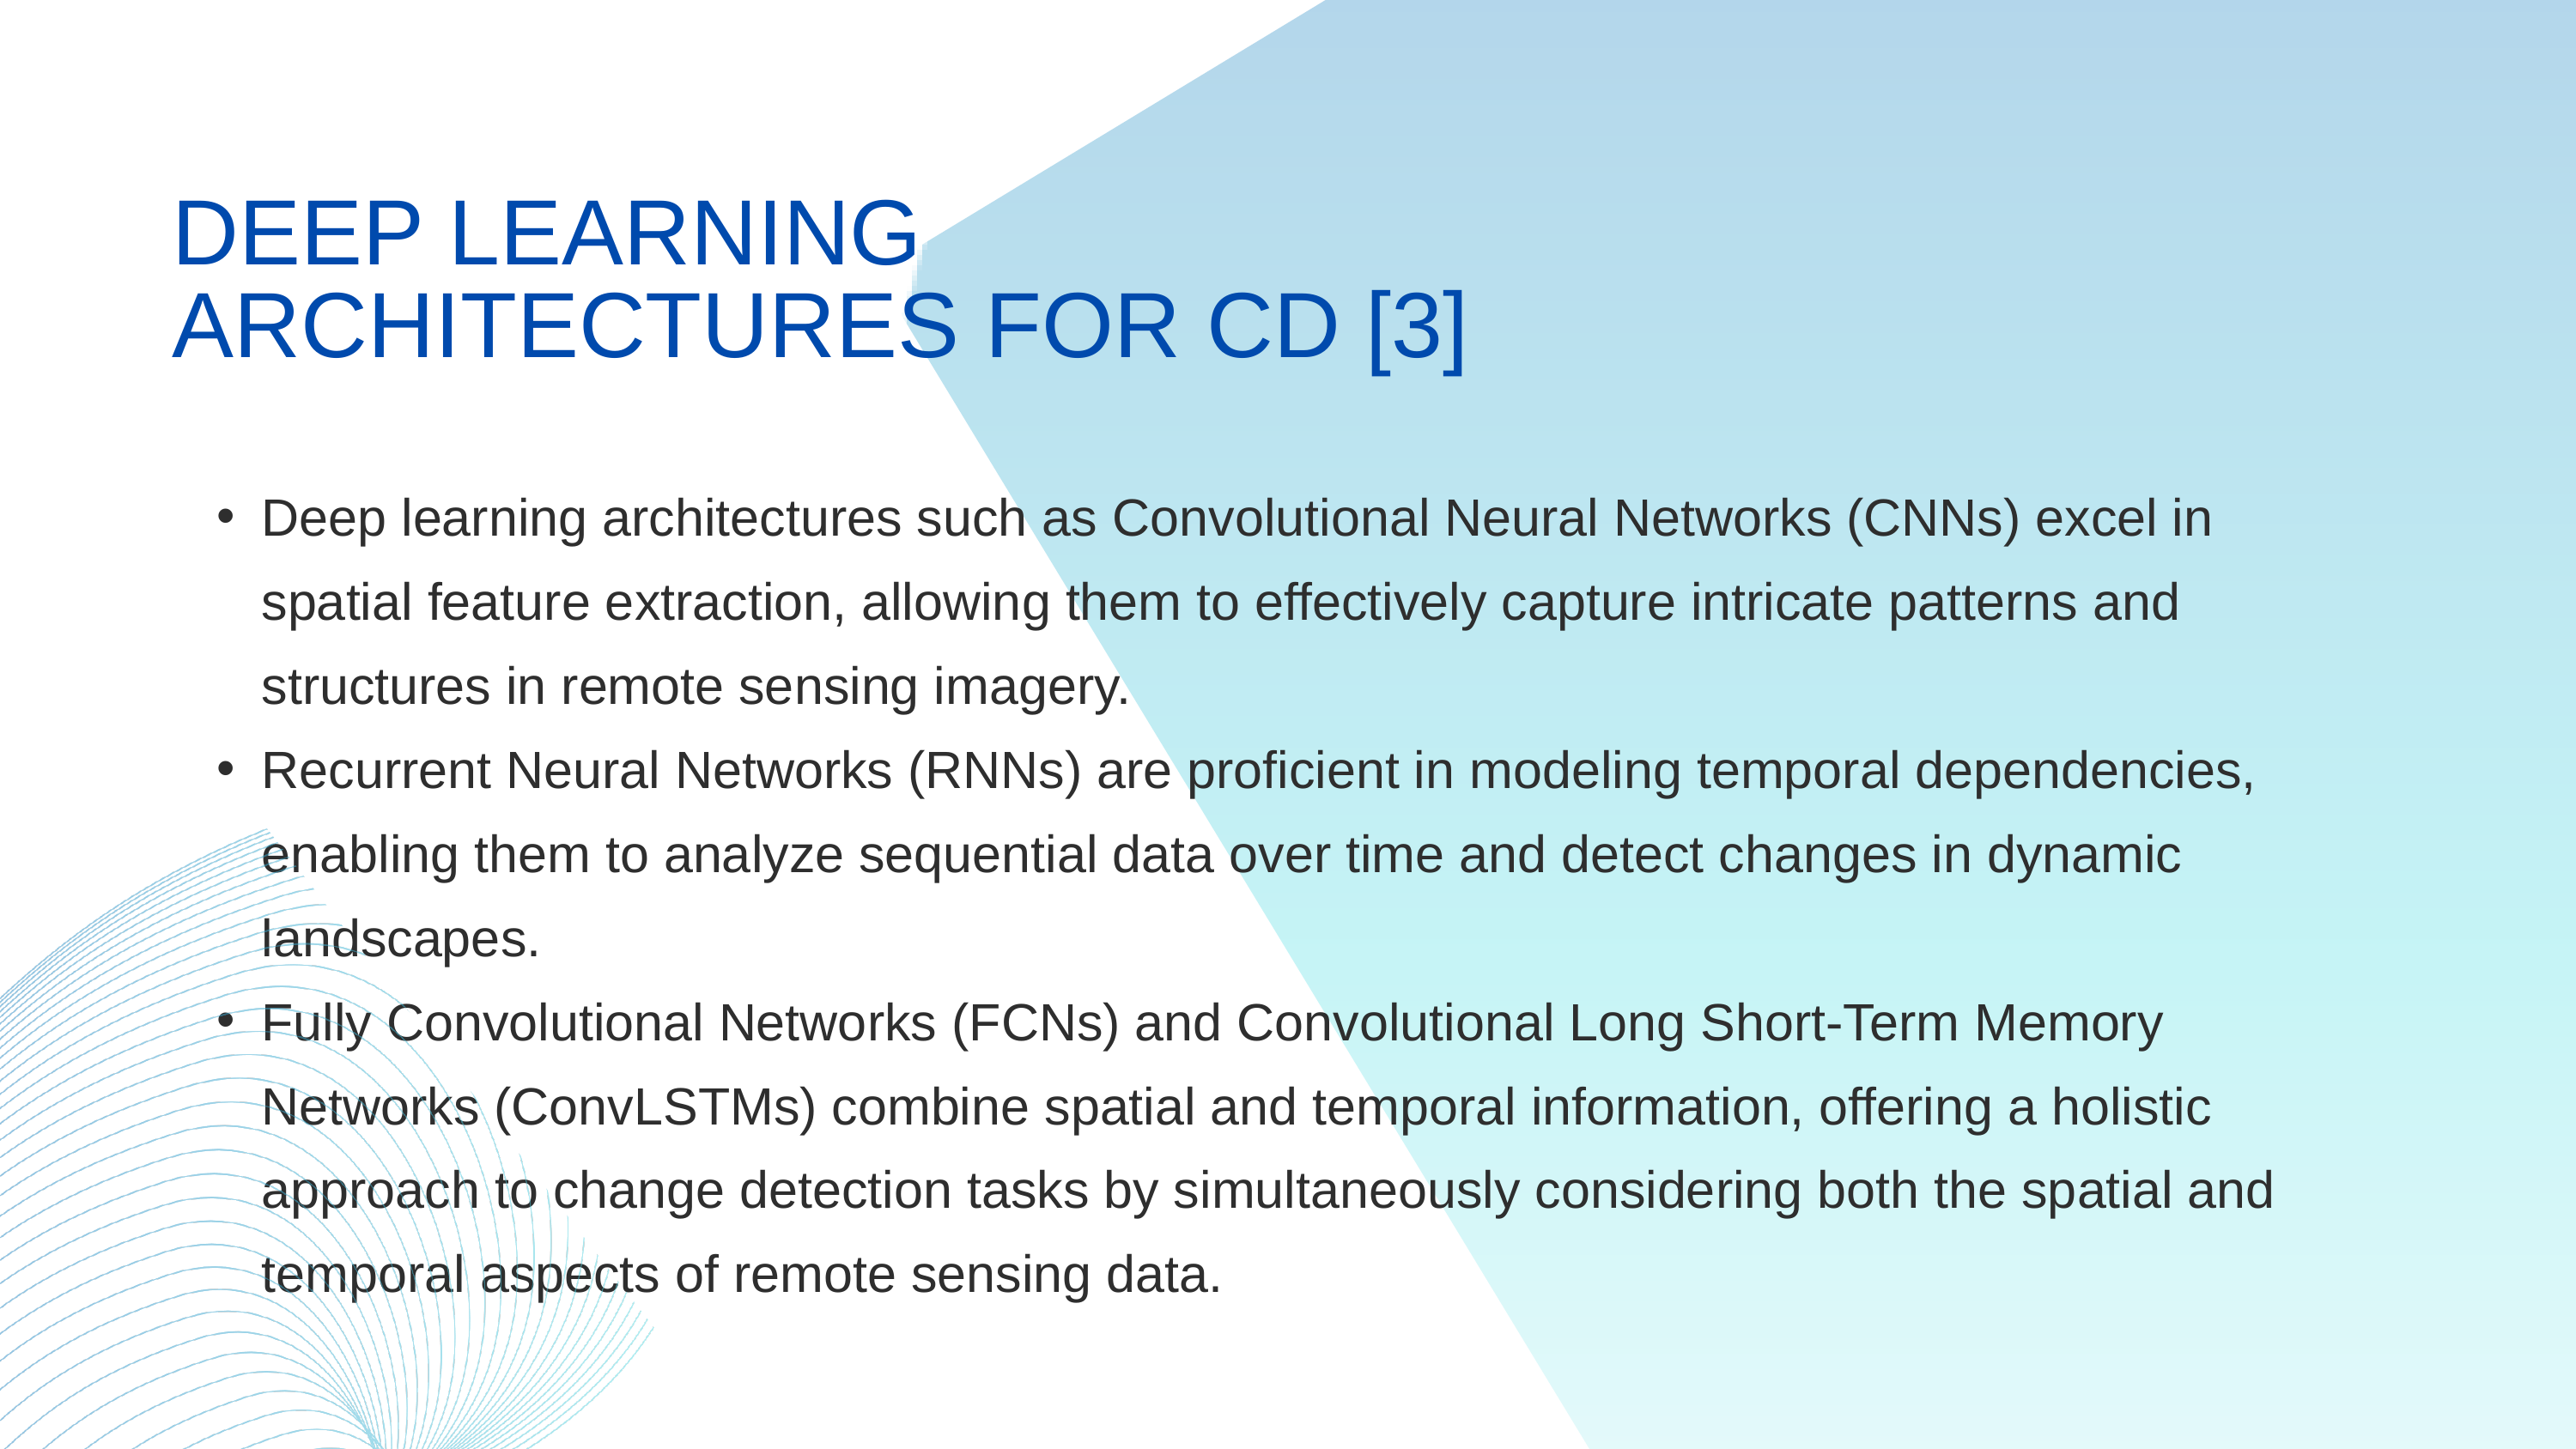

DEEP LEARNING ARCHITECTURES FOR CD [3]
Deep learning architectures such as Convolutional Neural Networks (CNNs) excel in spatial feature extraction, allowing them to effectively capture intricate patterns and structures in remote sensing imagery.
Recurrent Neural Networks (RNNs) are proficient in modeling temporal dependencies, enabling them to analyze sequential data over time and detect changes in dynamic landscapes.
Fully Convolutional Networks (FCNs) and Convolutional Long Short-Term Memory Networks (ConvLSTMs) combine spatial and temporal information, offering a holistic approach to change detection tasks by simultaneously considering both the spatial and temporal aspects of remote sensing data.